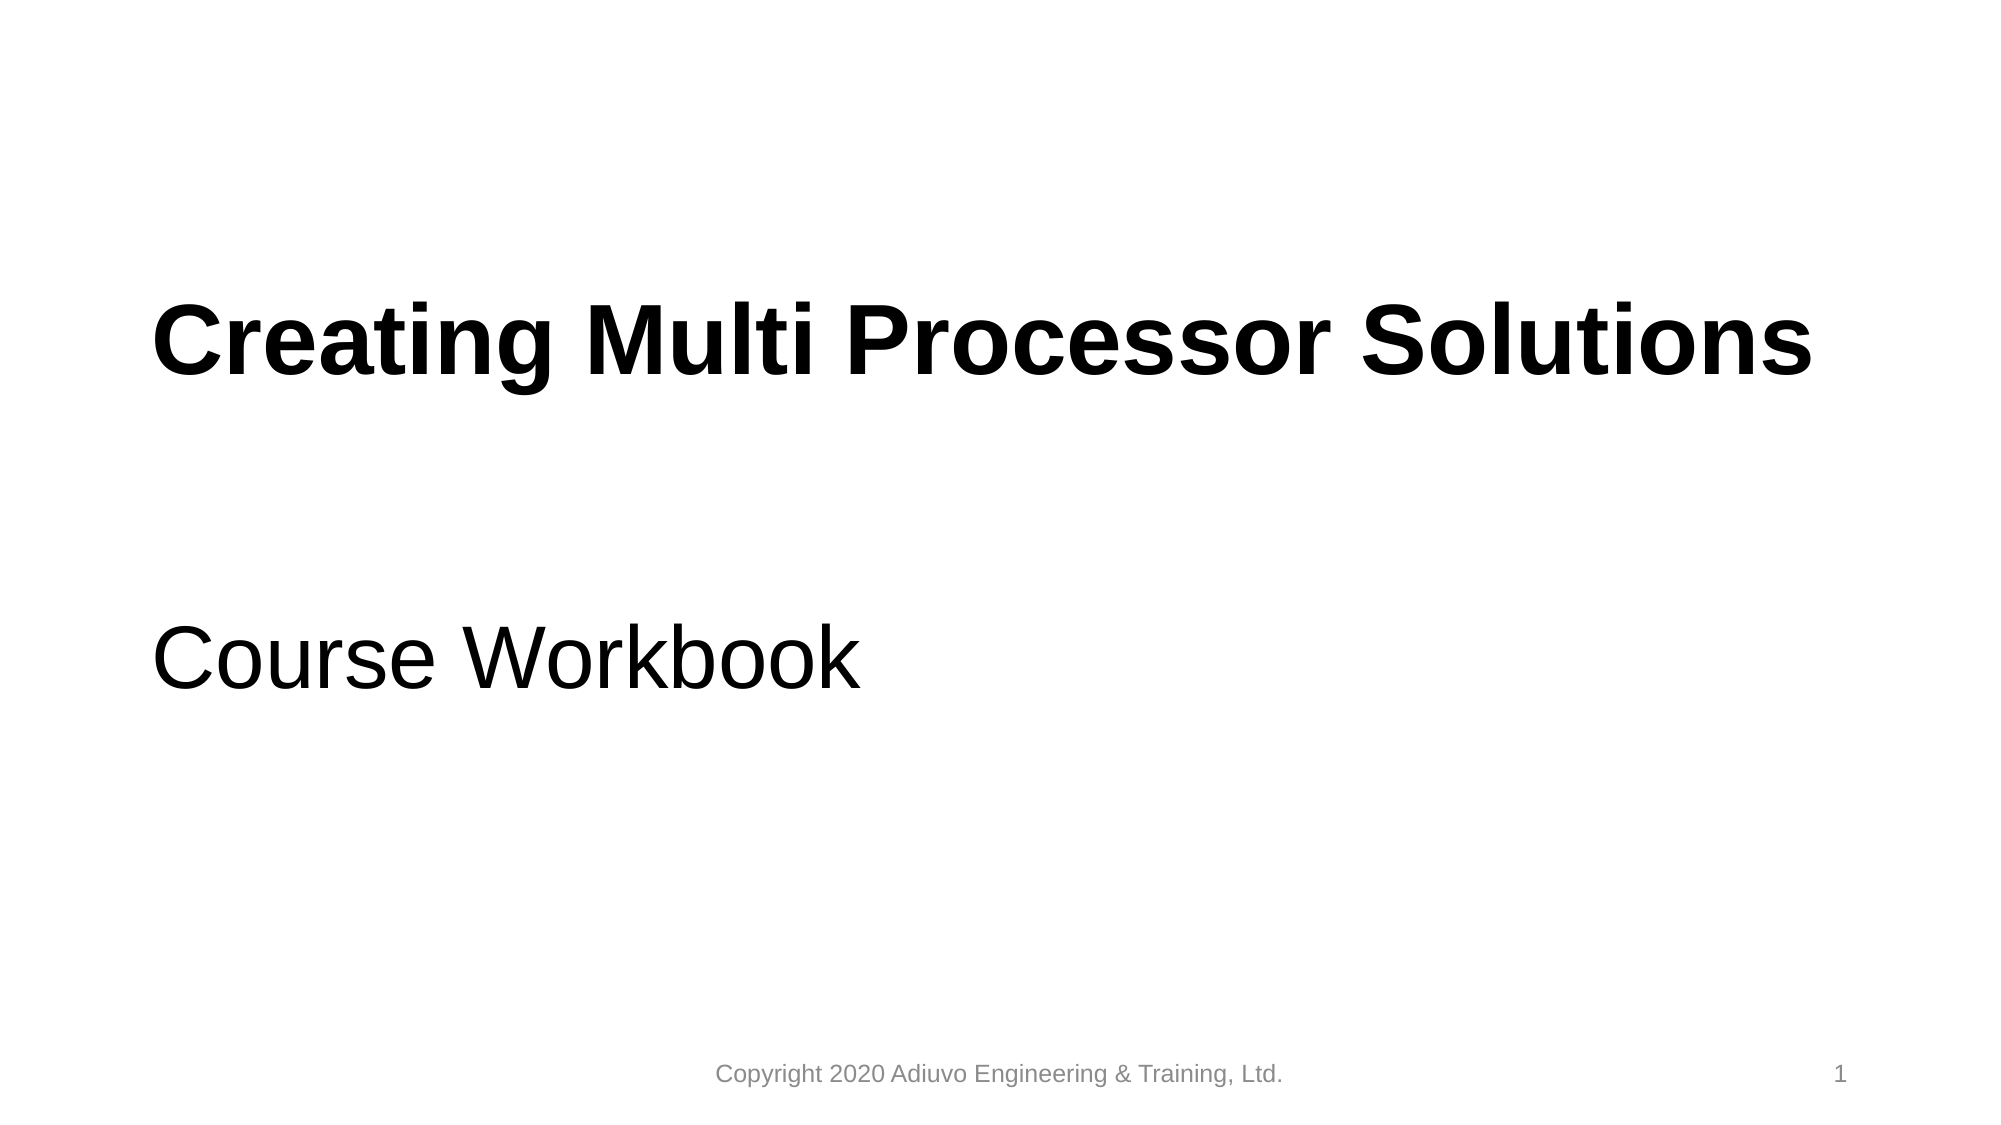

Creating Multi Processor Solutions

Course Workbook
Copyright 2020 Adiuvo Engineering & Training, Ltd.
1